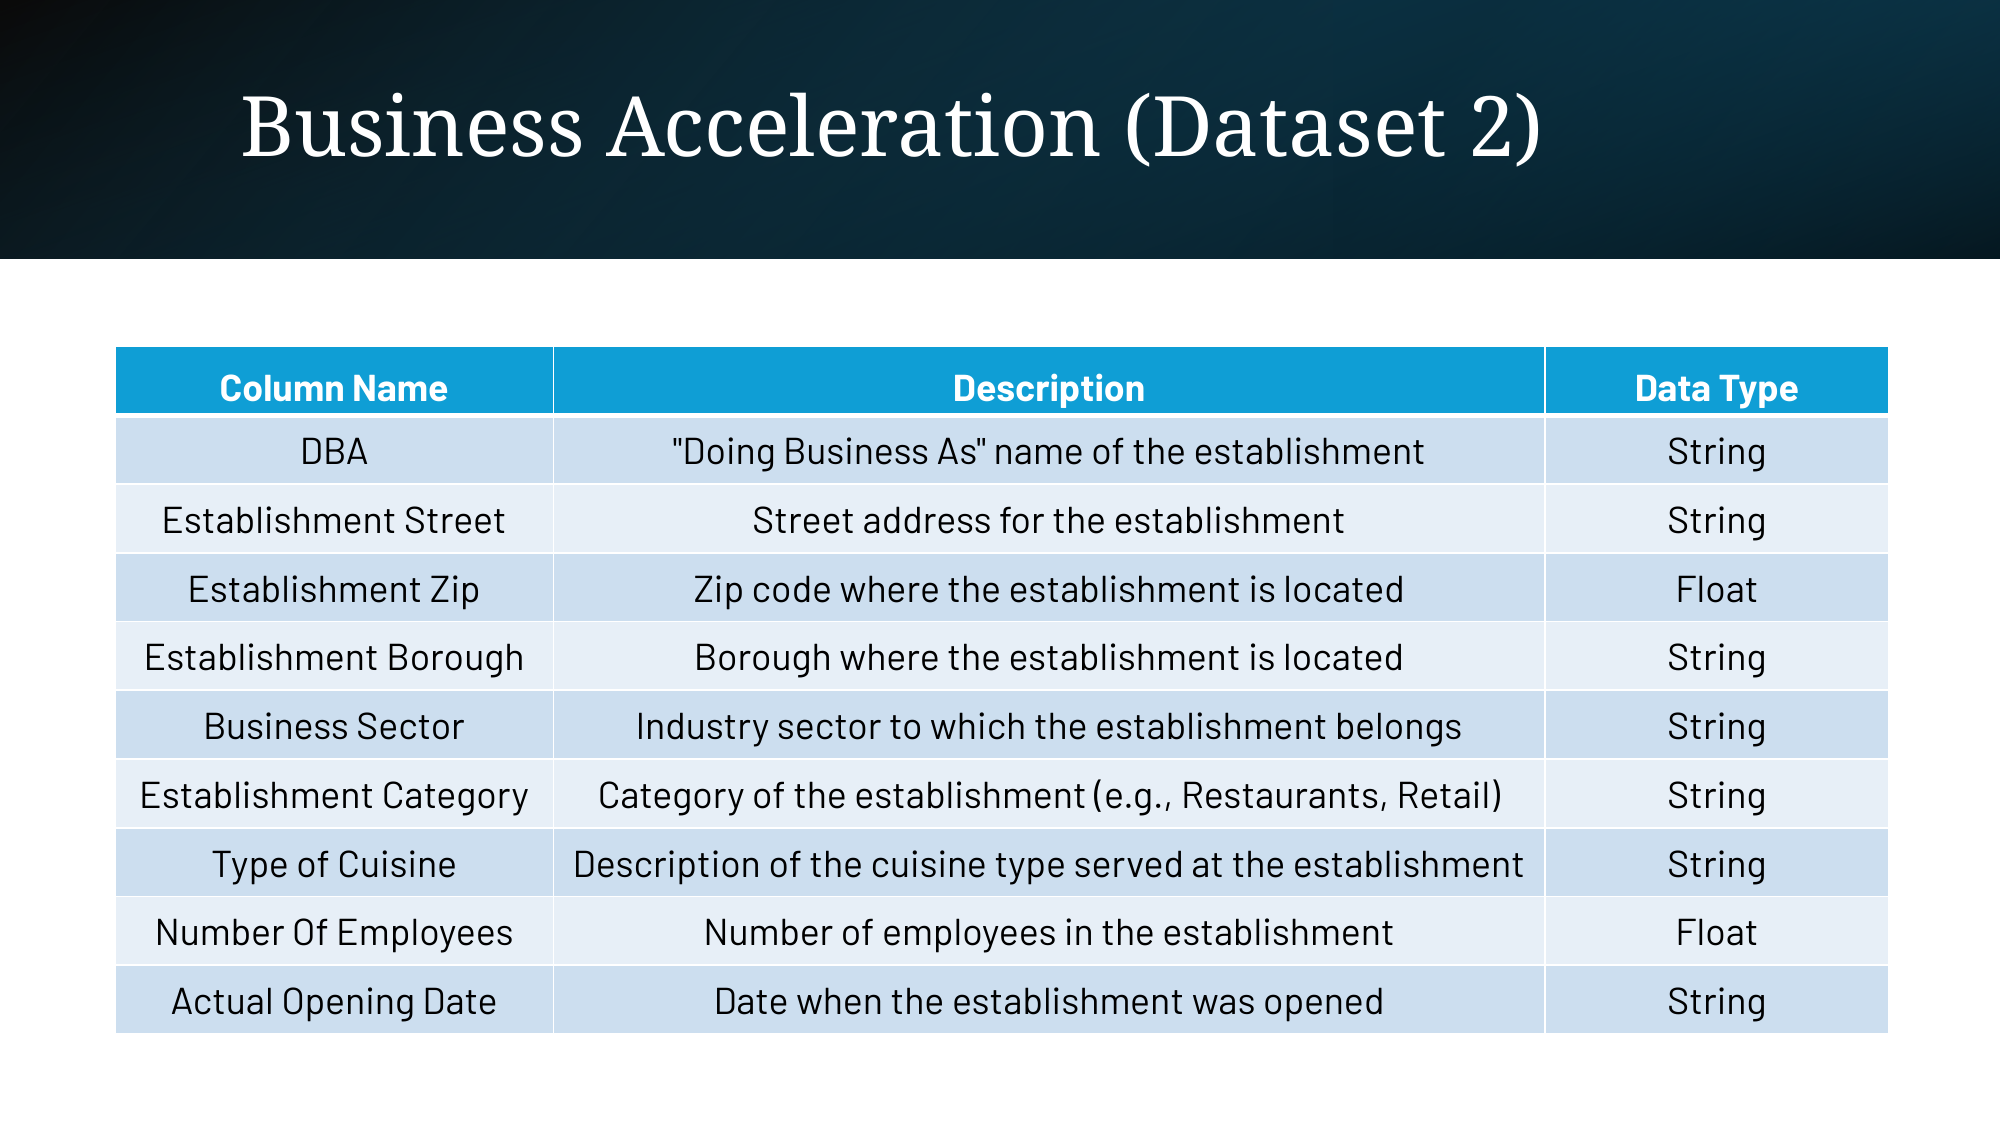

# Business Acceleration (Dataset 2)
| Column Name | Description | Data Type |
| --- | --- | --- |
| DBA | "Doing Business As" name of the establishment | String |
| Establishment Street | Street address for the establishment | String |
| Establishment Zip | Zip code where the establishment is located | Float |
| Establishment Borough | Borough where the establishment is located | String |
| Business Sector | Industry sector to which the establishment belongs | String |
| Establishment Category | Category of the establishment (e.g., Restaurants, Retail) | String |
| Type of Cuisine | Description of the cuisine type served at the establishment | String |
| Number Of Employees | Number of employees in the establishment | Float |
| Actual Opening Date | Date when the establishment was opened | String |